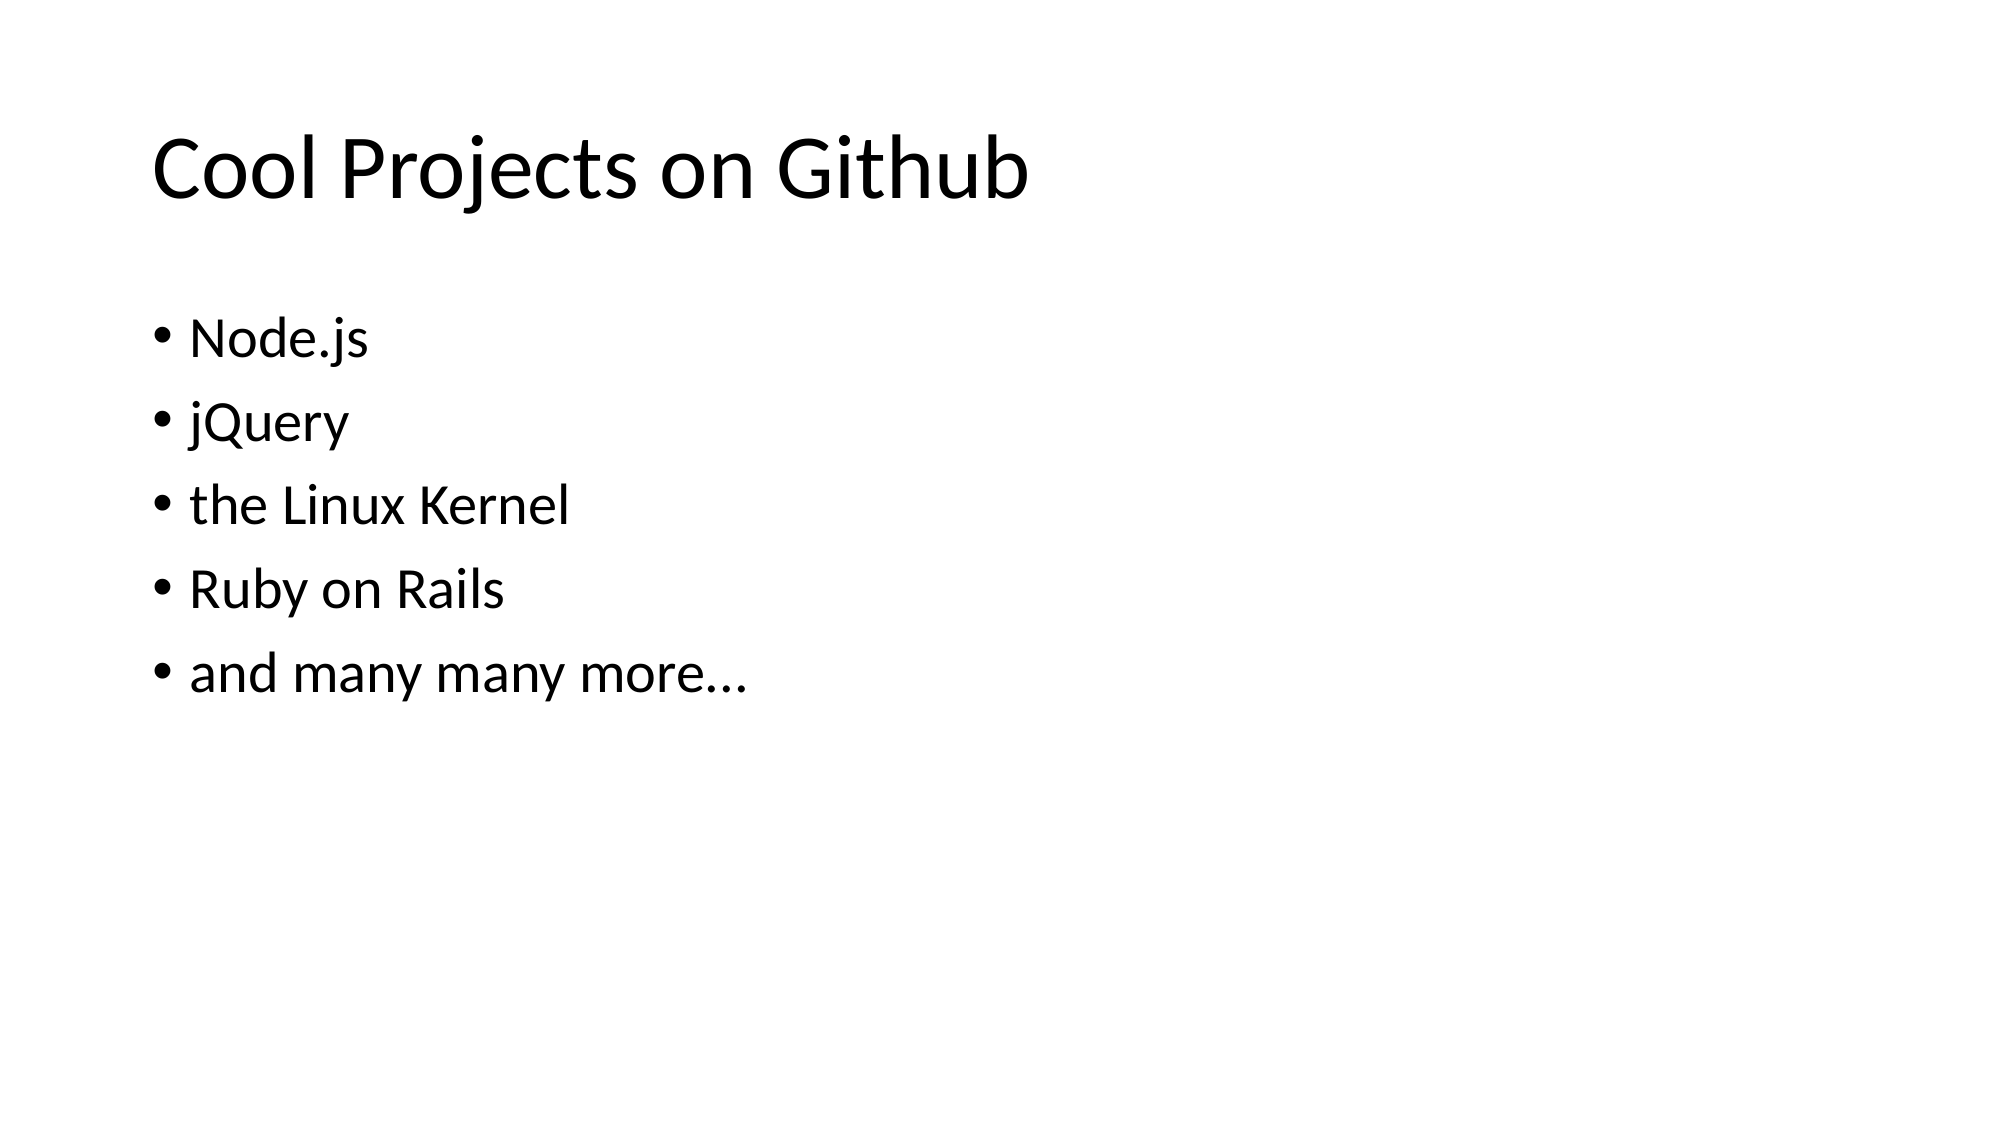

# Cool Projects on Github
Node.js
jQuery
the Linux Kernel
Ruby on Rails
and many many more...